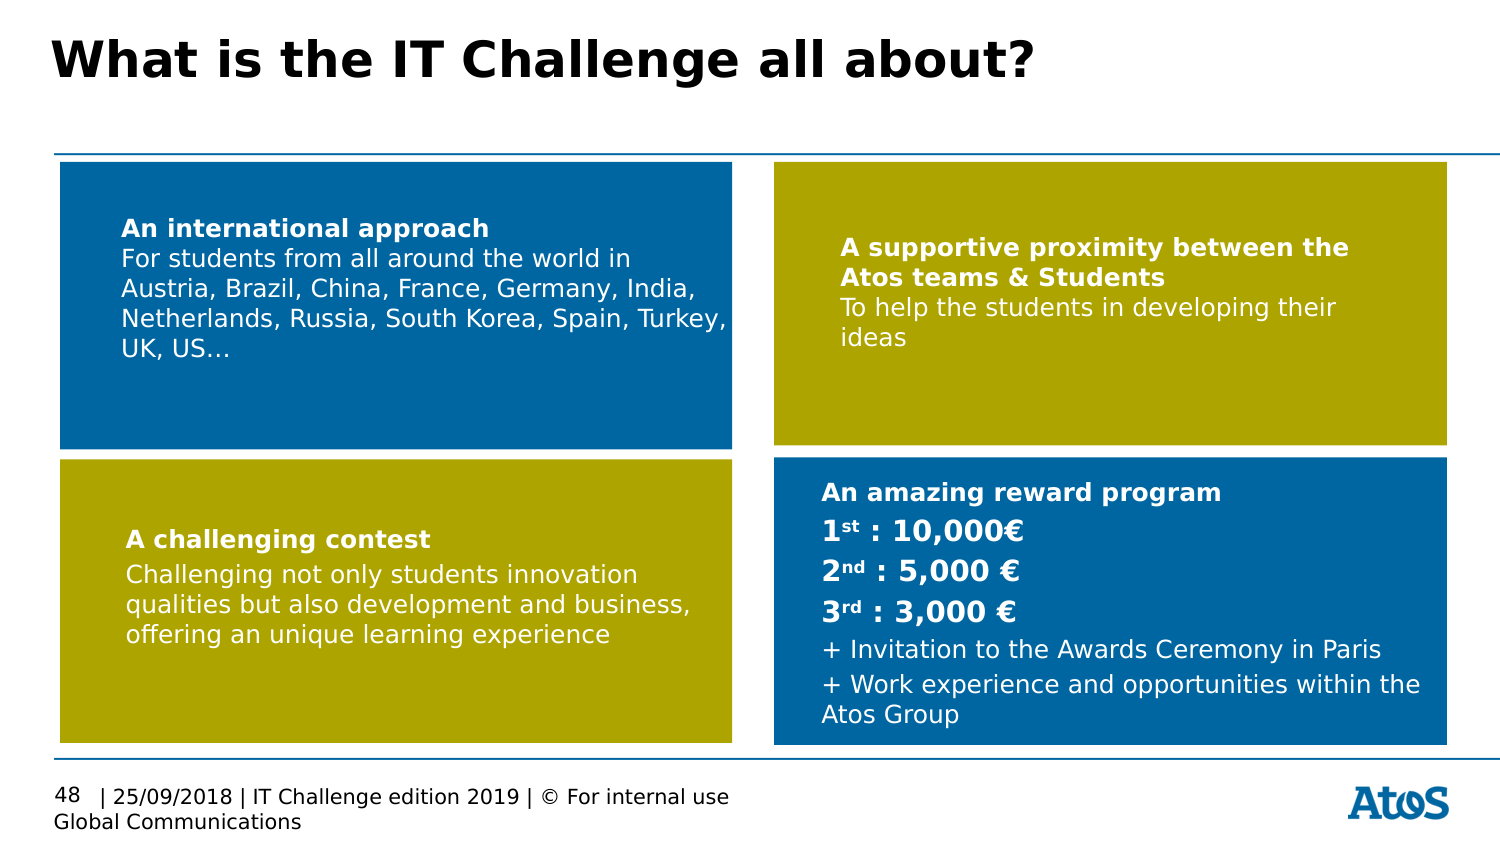

# What is the IT Challenge all about?

A supportive proximity between the Atos teams & Students
To help the students in developing their ideas

An international approach
For students from all around the world in Austria, Brazil, China, France, Germany, India, Netherlands, Russia, South Korea, Spain, Turkey, UK, US…

An amazing reward program
1st : 10,000€
2nd : 5,000 €
3rd : 3,000 €
+ Invitation to the Awards Ceremony in Paris
+ Work experience and opportunities within the Atos Group

A challenging contest
Challenging not only students innovation qualities but also development and business, offering an unique learning experience

48